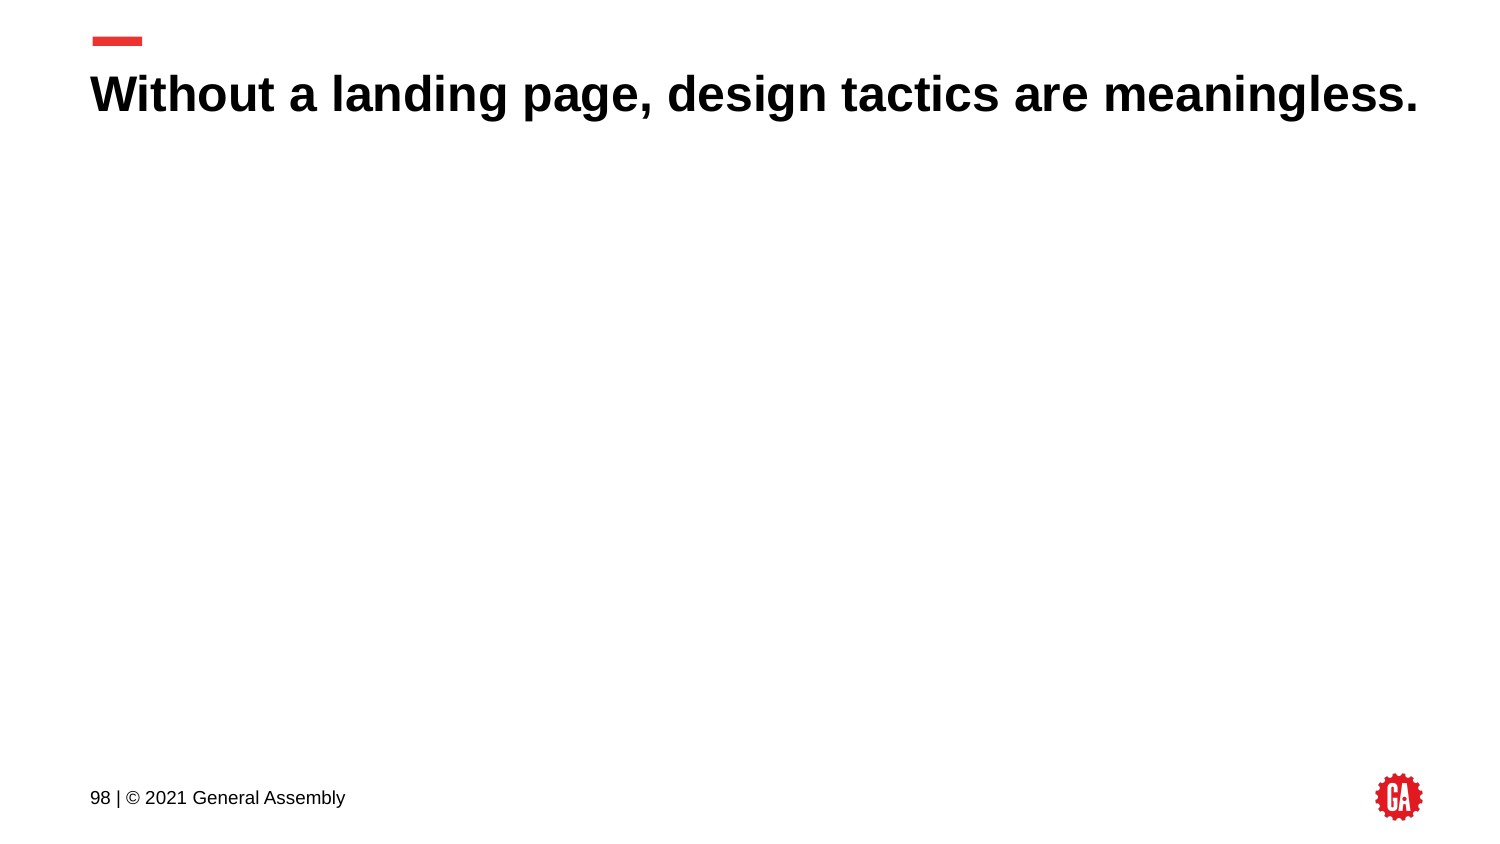

# Without a landing page, design tactics are meaningless.
98 | © 2021 General Assembly